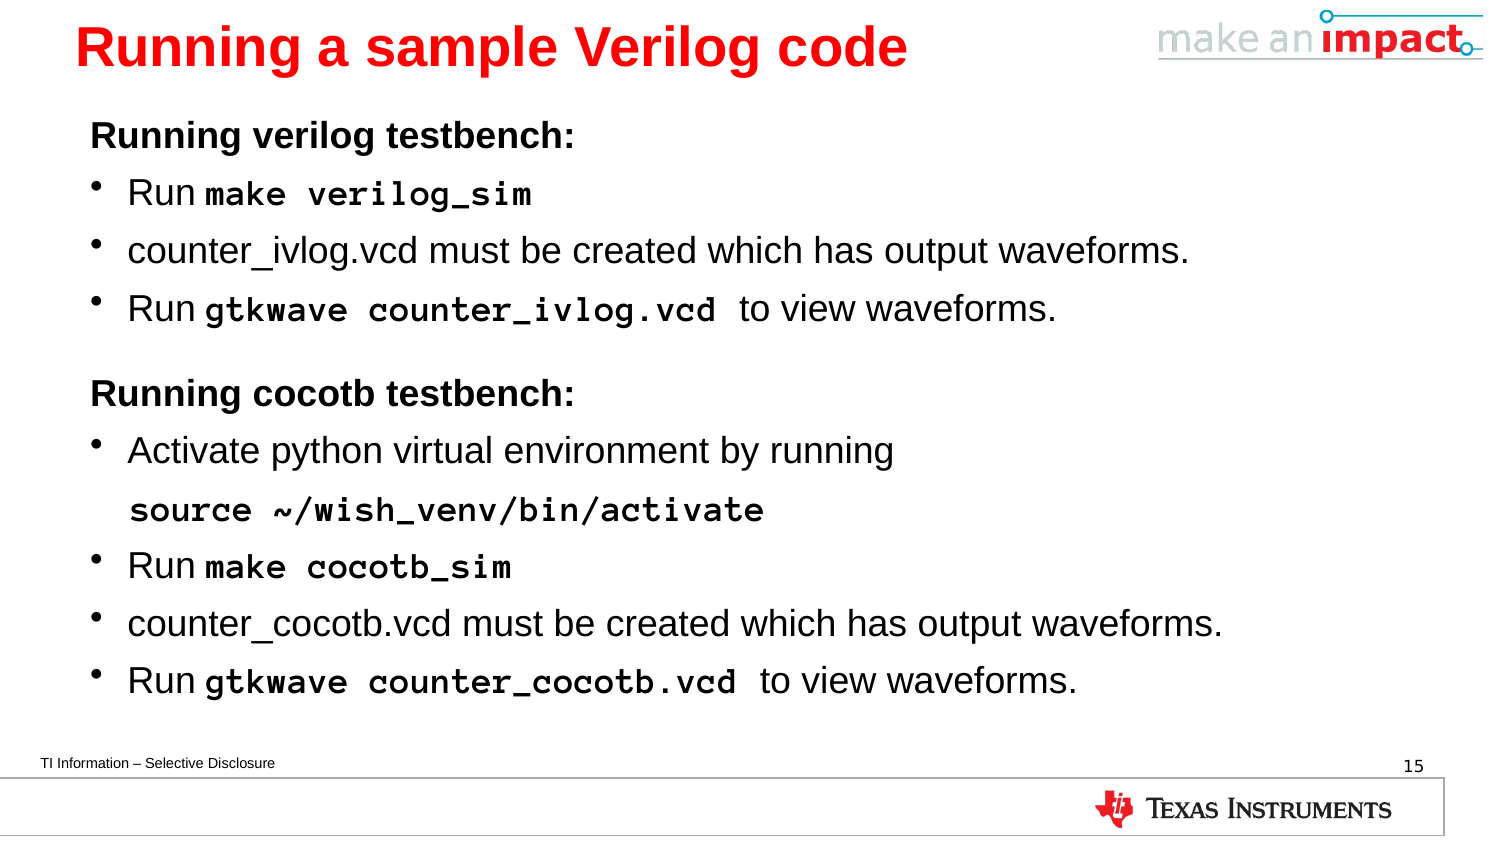

# Running a sample Verilog code
Running verilog testbench:
Run make verilog_sim
counter_ivlog.vcd must be created which has output waveforms.
Run gtkwave counter_ivlog.vcd to view waveforms.

Running cocotb testbench:
Activate python virtual environment by running
  source ~/wish_venv/bin/activate
Run make cocotb_sim
counter_cocotb.vcd must be created which has output waveforms.
Run gtkwave counter_cocotb.vcd to view waveforms.

15